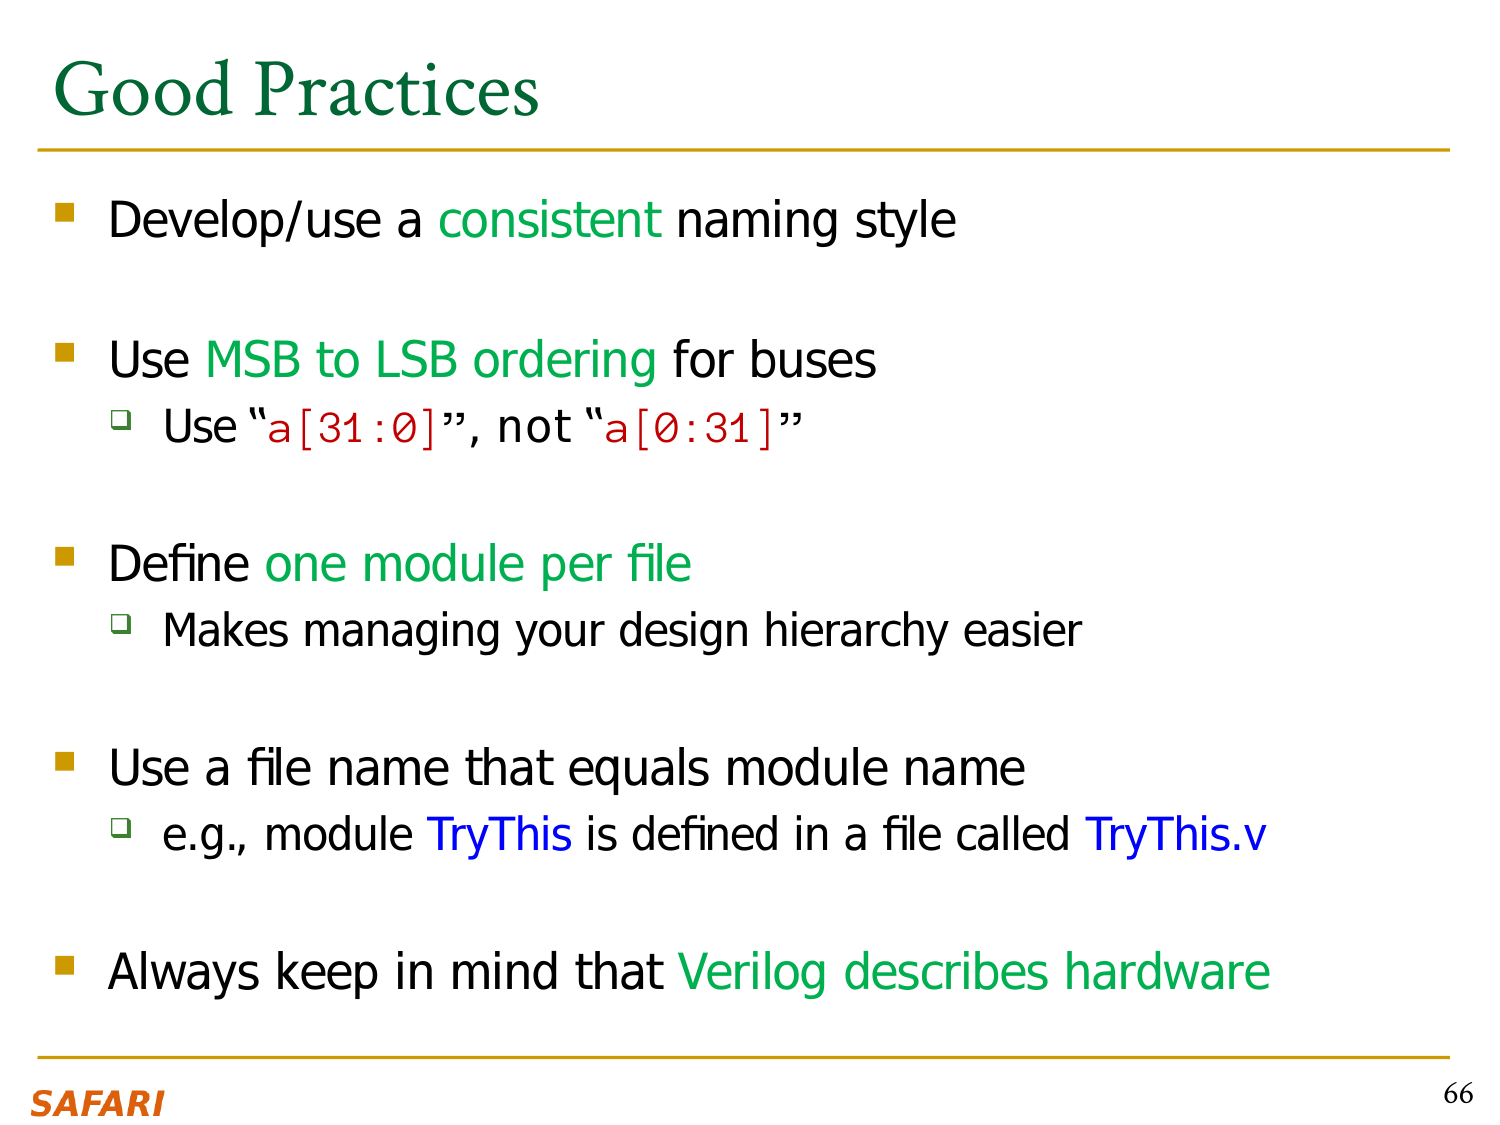

# Good Practices
Develop/use a consistent naming style

Use MSB to LSB ordering for buses
Use “a[31:0]”, not “a[0:31]”

Define one module per file
Makes managing your design hierarchy easier

Use a file name that equals module name
e.g., module TryThis is defined in a file called TryThis.v

Always keep in mind that Verilog describes hardware

66